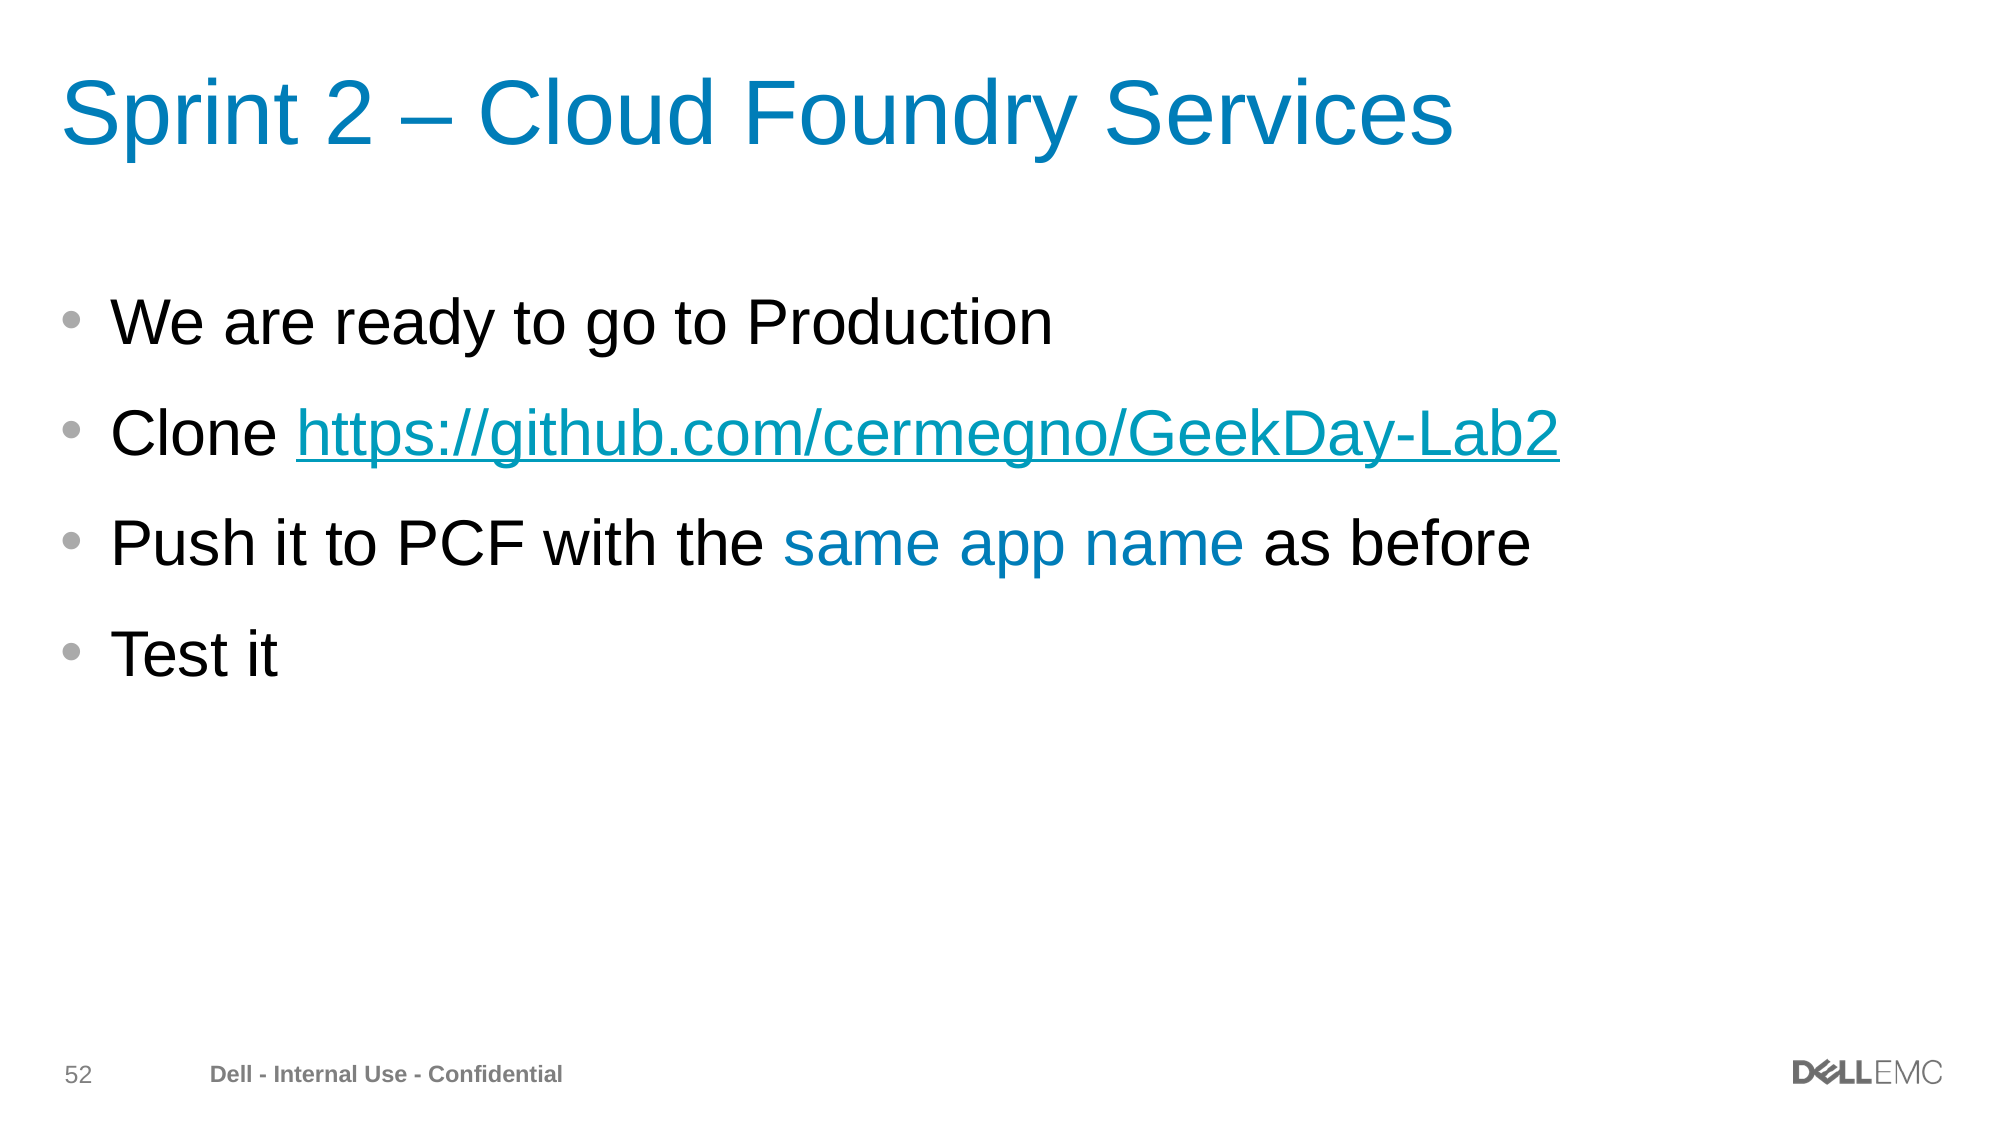

# Sprint 2 – Cloud Foundry Services
We are ready to go to Production
Clone https://github.com/cermegno/GeekDay-Lab2
Push it to PCF with the same app name as before
Test it